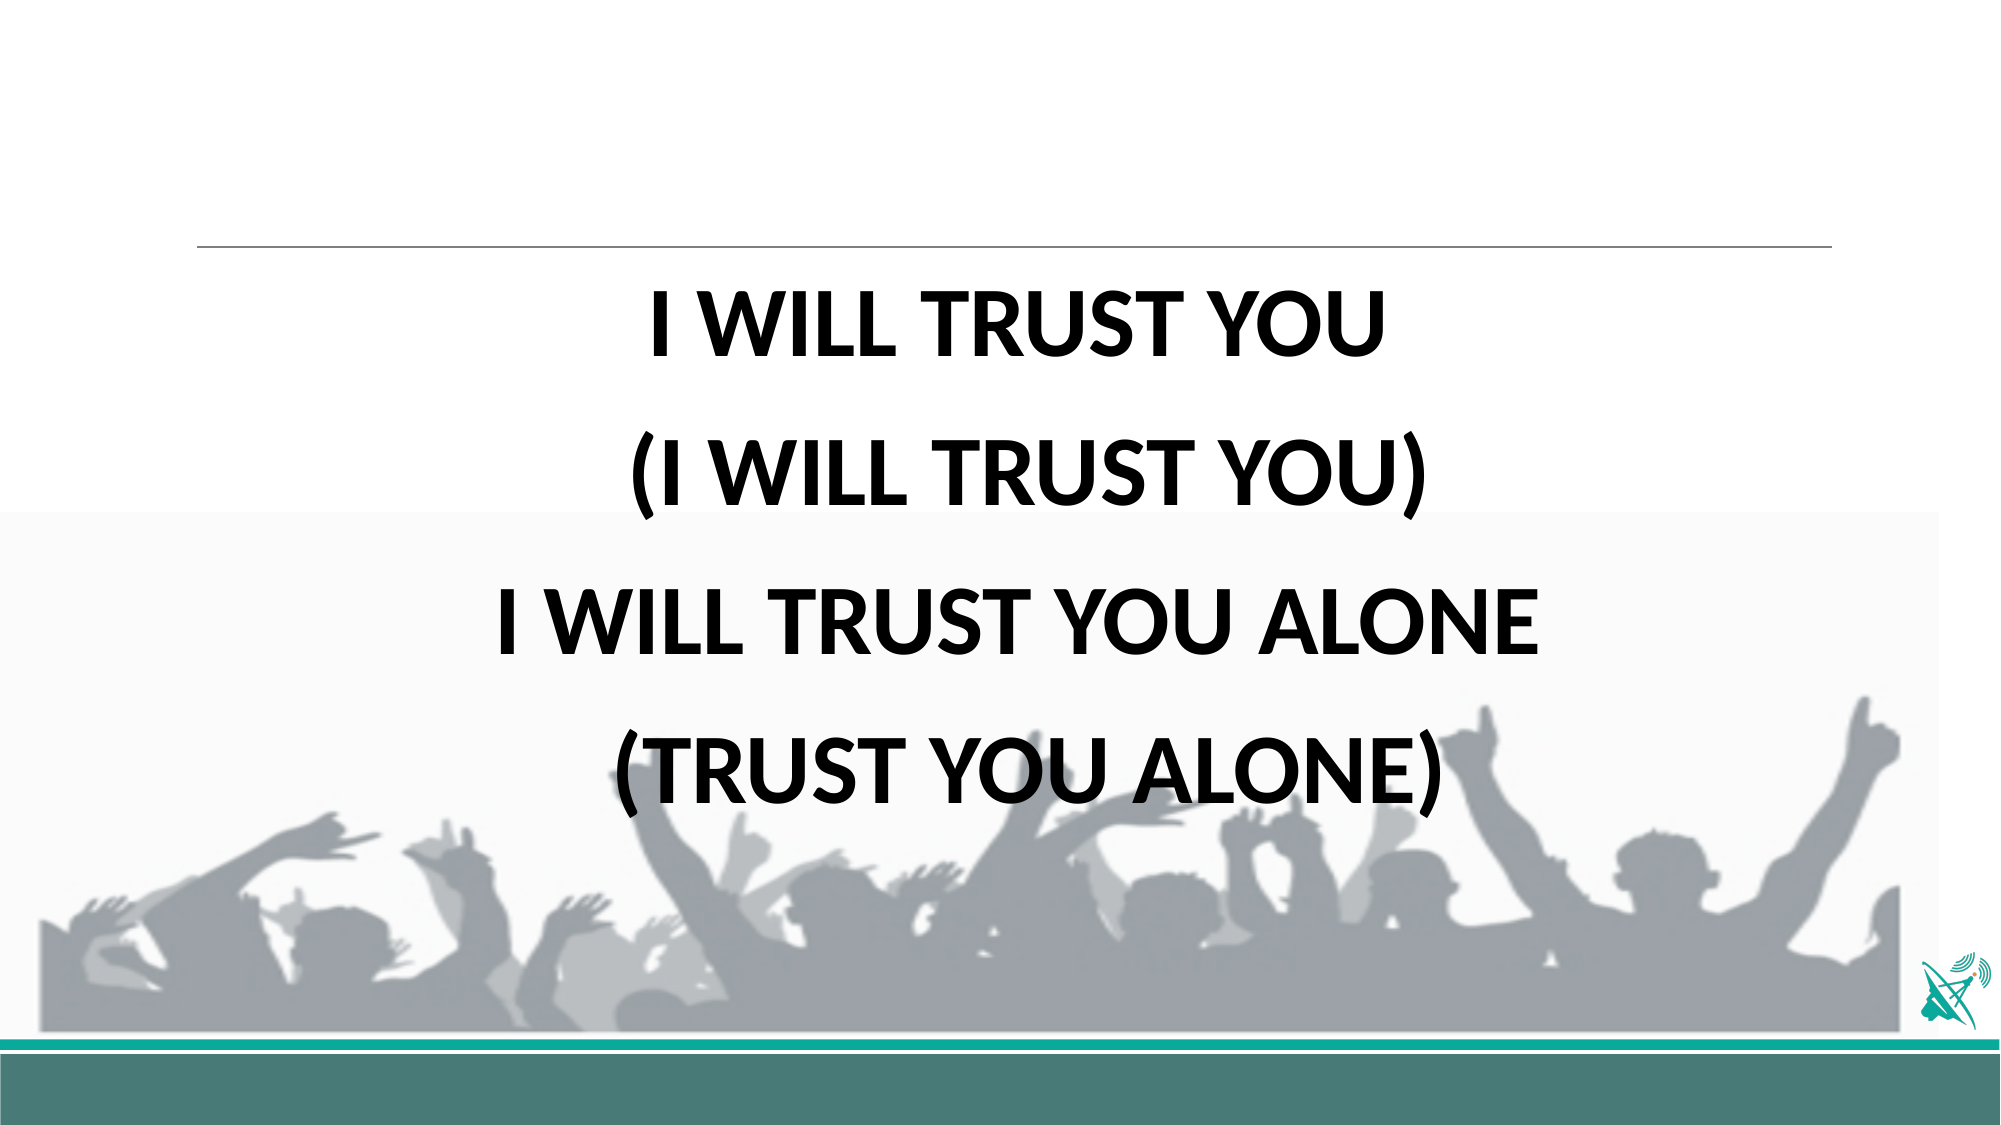

I WILL TRUST YOU
(I WILL TRUST YOU)
I WILL TRUST YOU ALONE
(TRUST YOU ALONE)